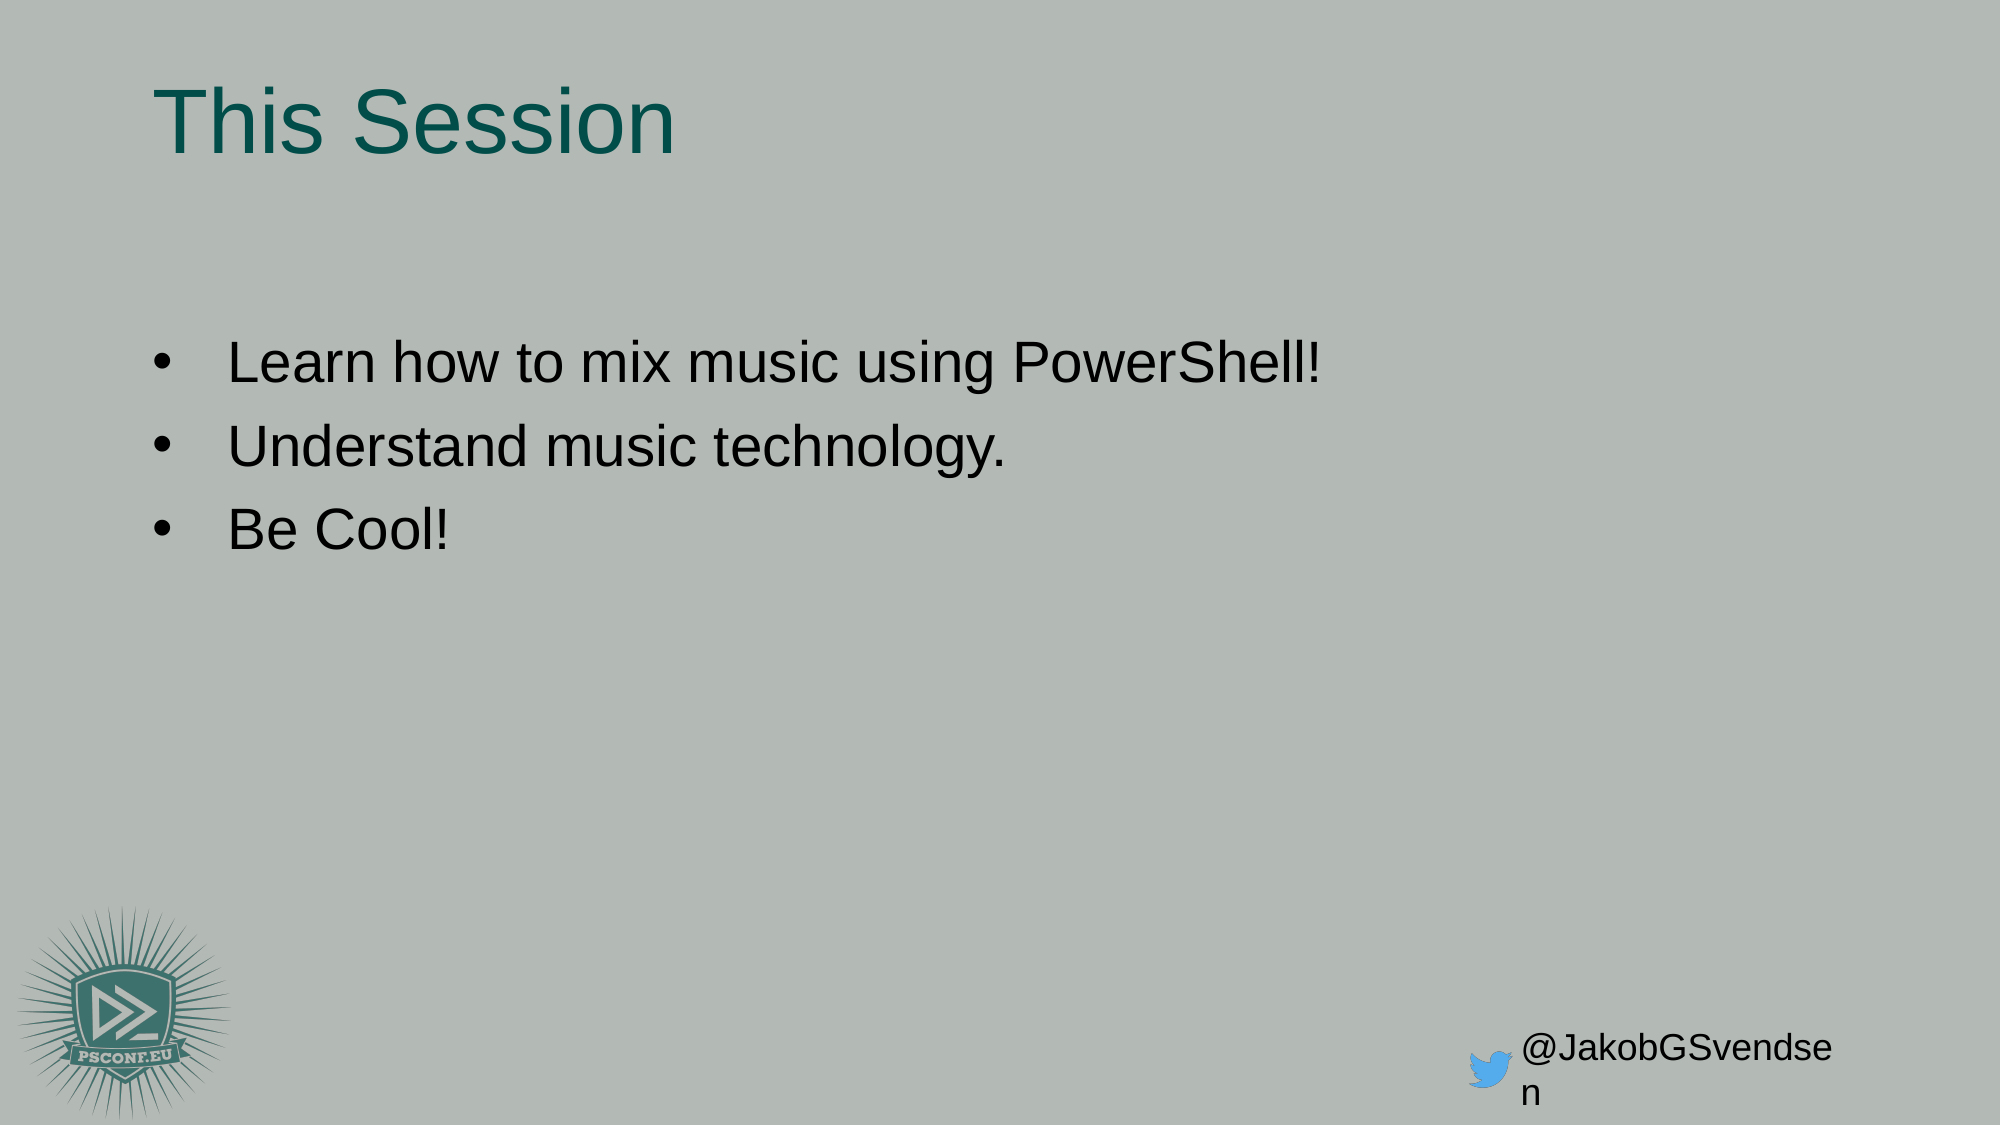

# This Session

Learn how to mix music using PowerShell!
Understand music technology.
Be Cool!

@JakobGSvendsen